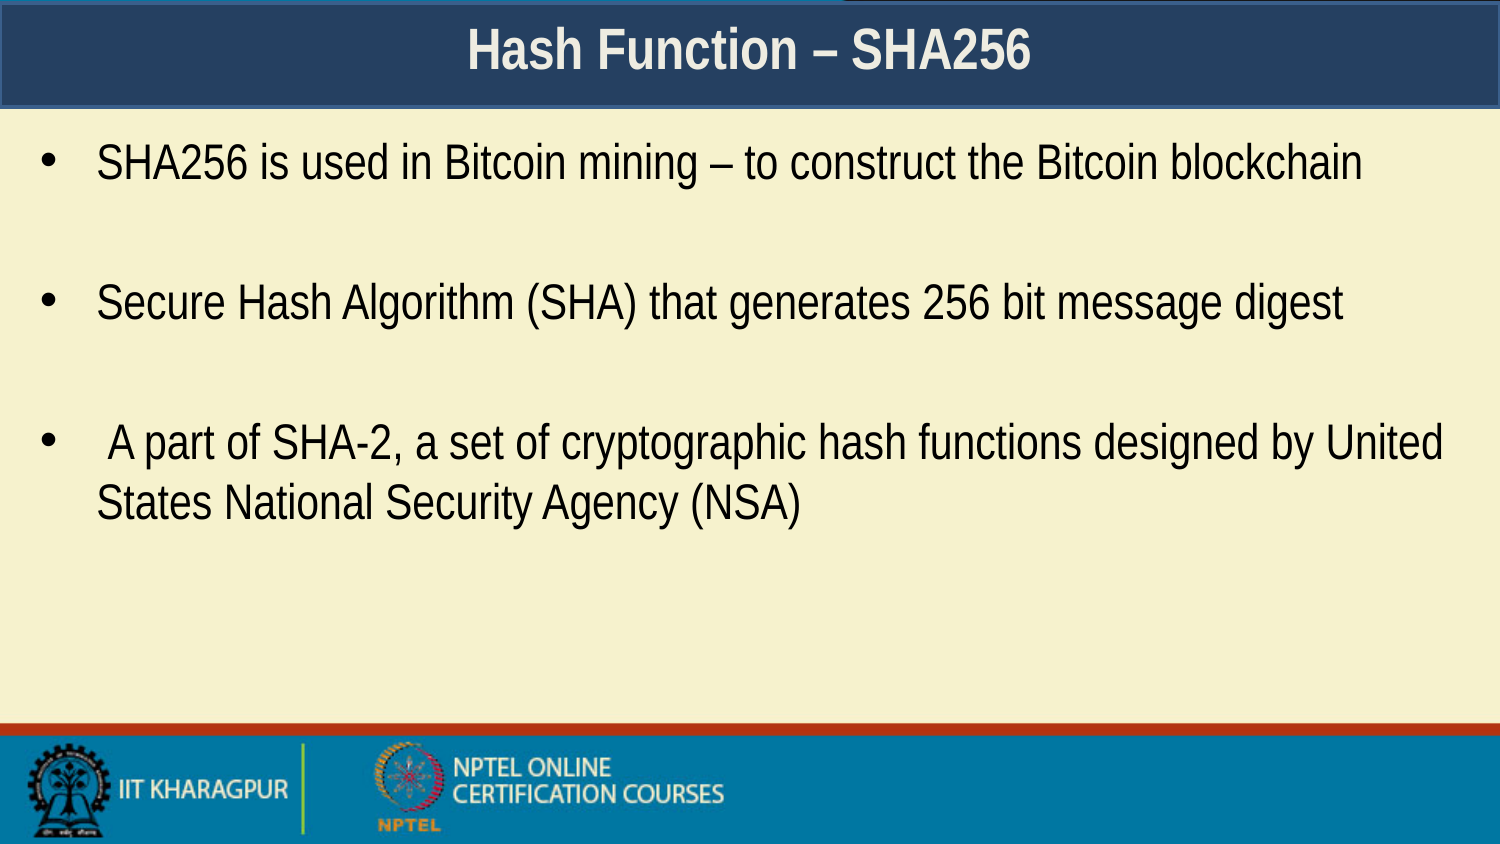

# Hash Function – SHA256
SHA256 is used in Bitcoin mining – to construct the Bitcoin blockchain

Secure Hash Algorithm (SHA) that generates 256 bit message digest

 A part of SHA-2, a set of cryptographic hash functions designed by United States National Security Agency (NSA)